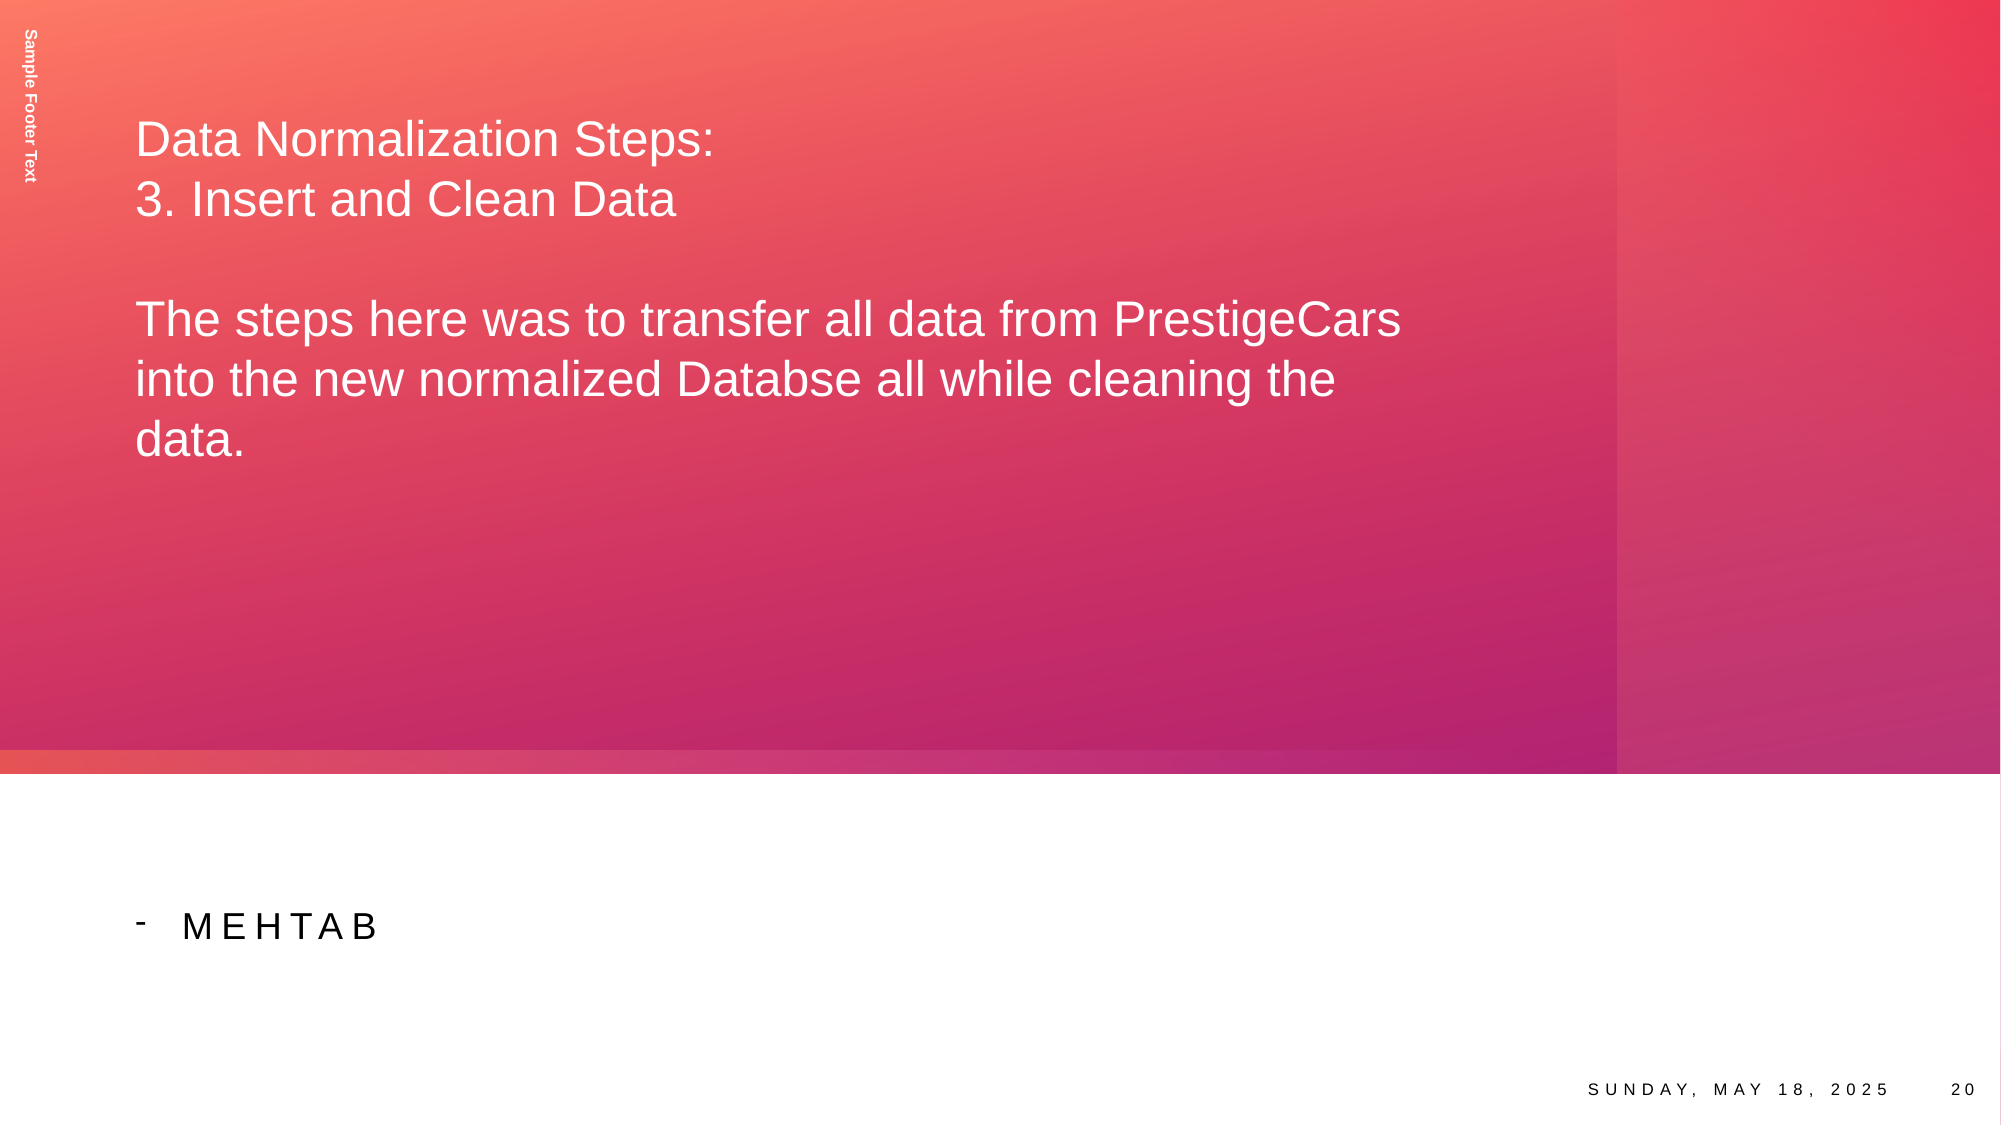

# Data Normalization Steps: 3. Insert and Clean Data The steps here was to transfer all data from PrestigeCars into the new normalized Databse all while cleaning the data.
Sample Footer Text
Mehtab
Sunday, May 18, 2025
20